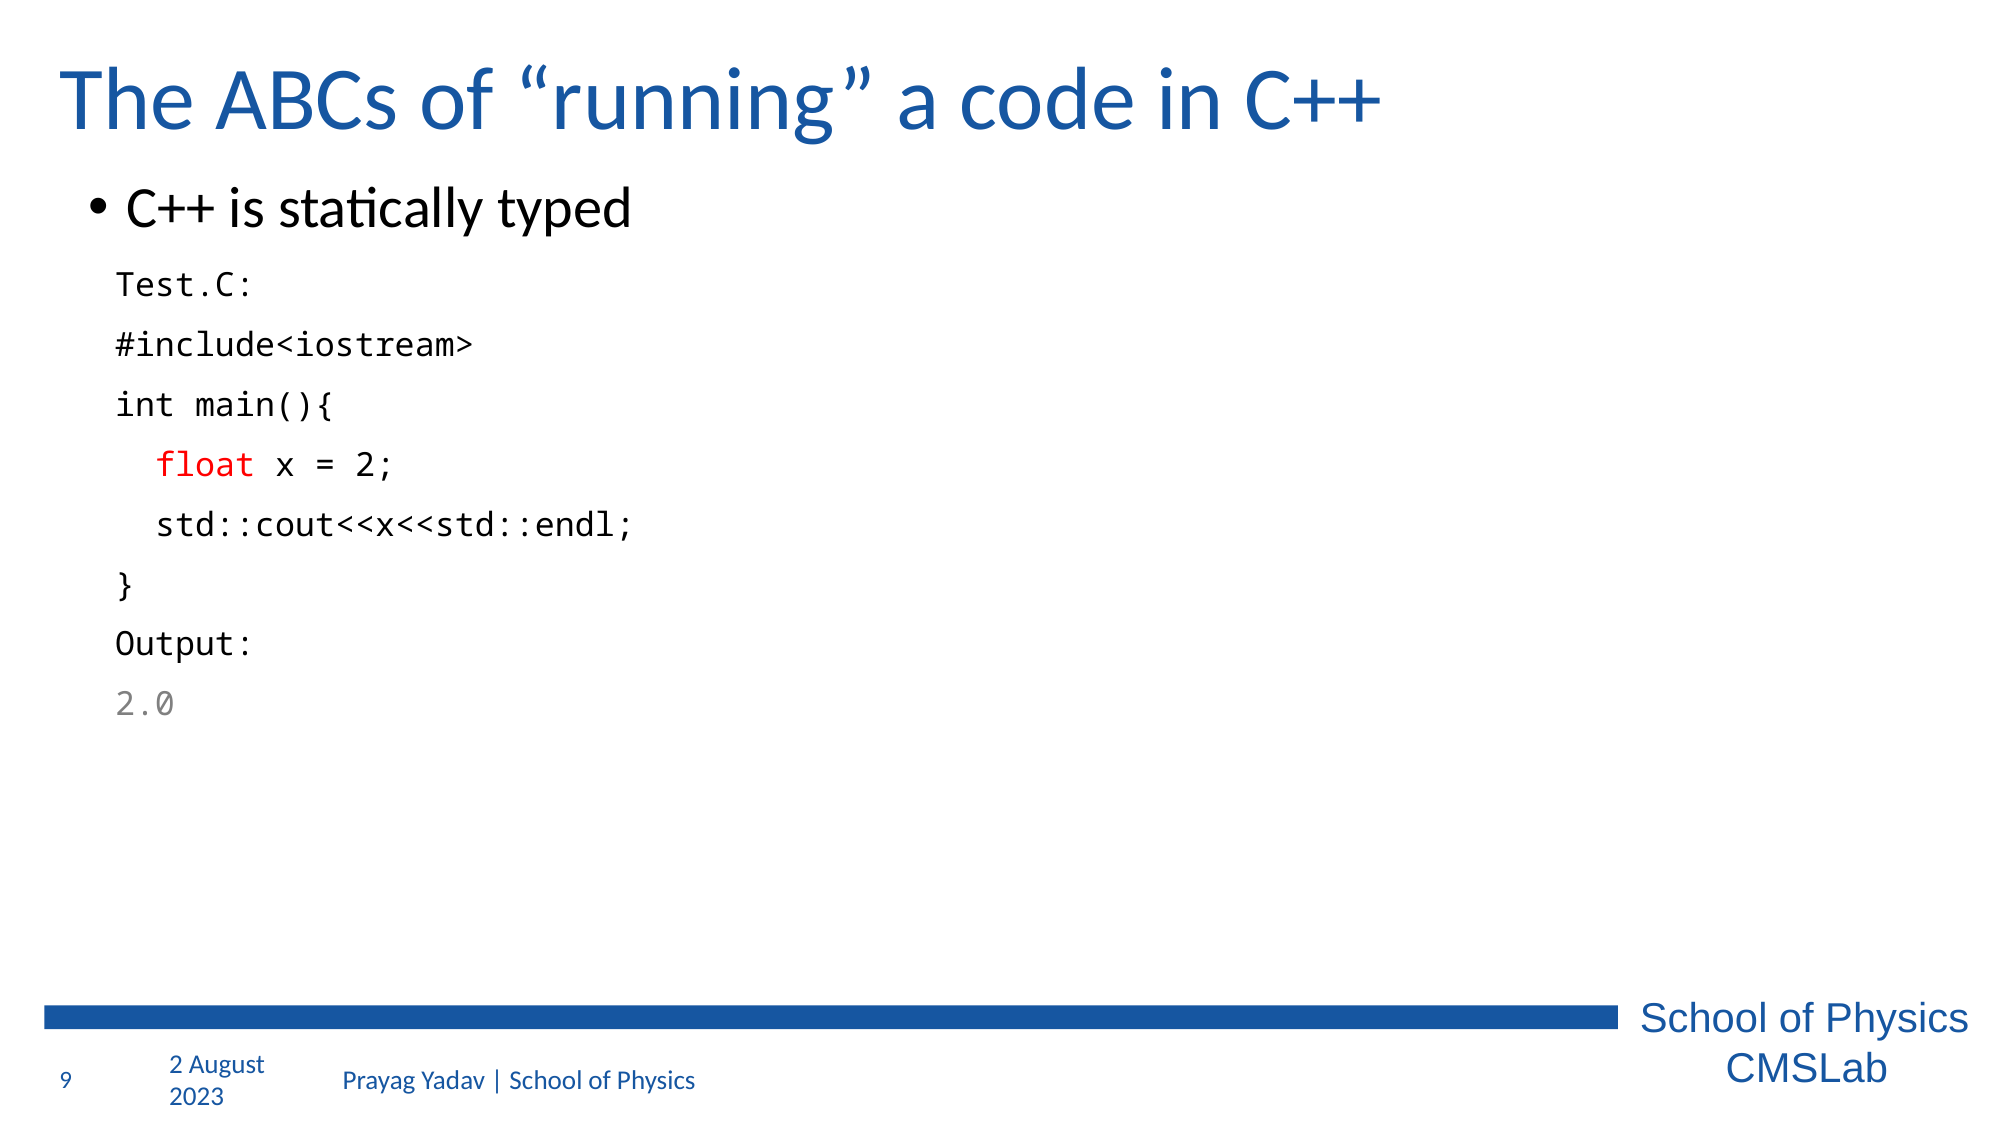

# The ABCs of “running” a code in C++
C++ is statically typed

Test.C:
#include<iostream>
int main(){
  float x = 2;
  std::cout<<x<<std::endl;
}
Output:
2.0
9
2 August 2023
Prayag Yadav | School of Physics